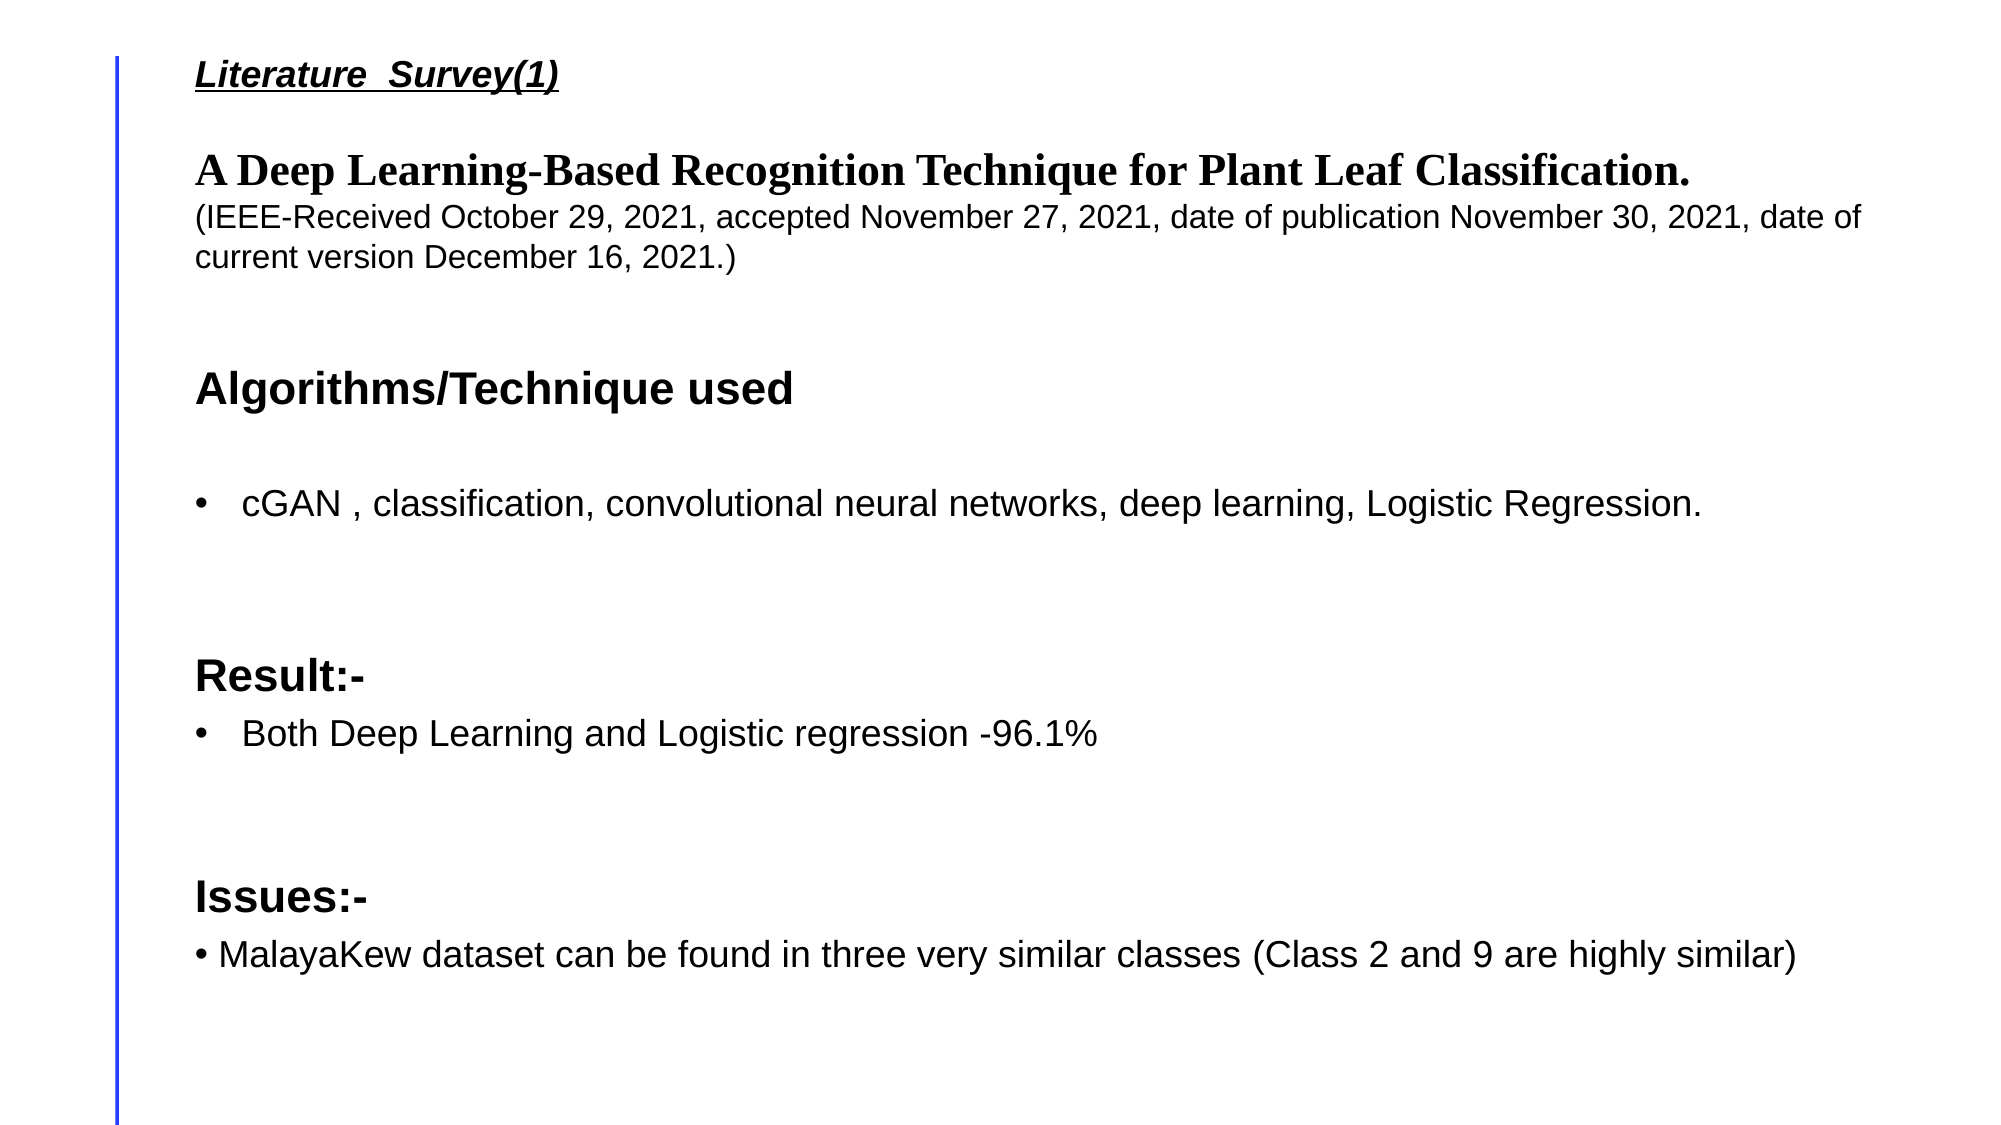

Literature  Survey(1)

A Deep Learning-Based Recognition Technique for Plant Leaf Classification.
(IEEE-Received October 29, 2021, accepted November 27, 2021, date of publication November 30, 2021, date of current version December 16, 2021.)

Algorithms/Technique used

cGAN , classification, convolutional neural networks, deep learning, Logistic Regression.

Result:-
Both Deep Learning and Logistic regression -96.1%

Issues:-
 MalayaKew dataset can be found in three very similar classes (Class 2 and 9 are highly similar)